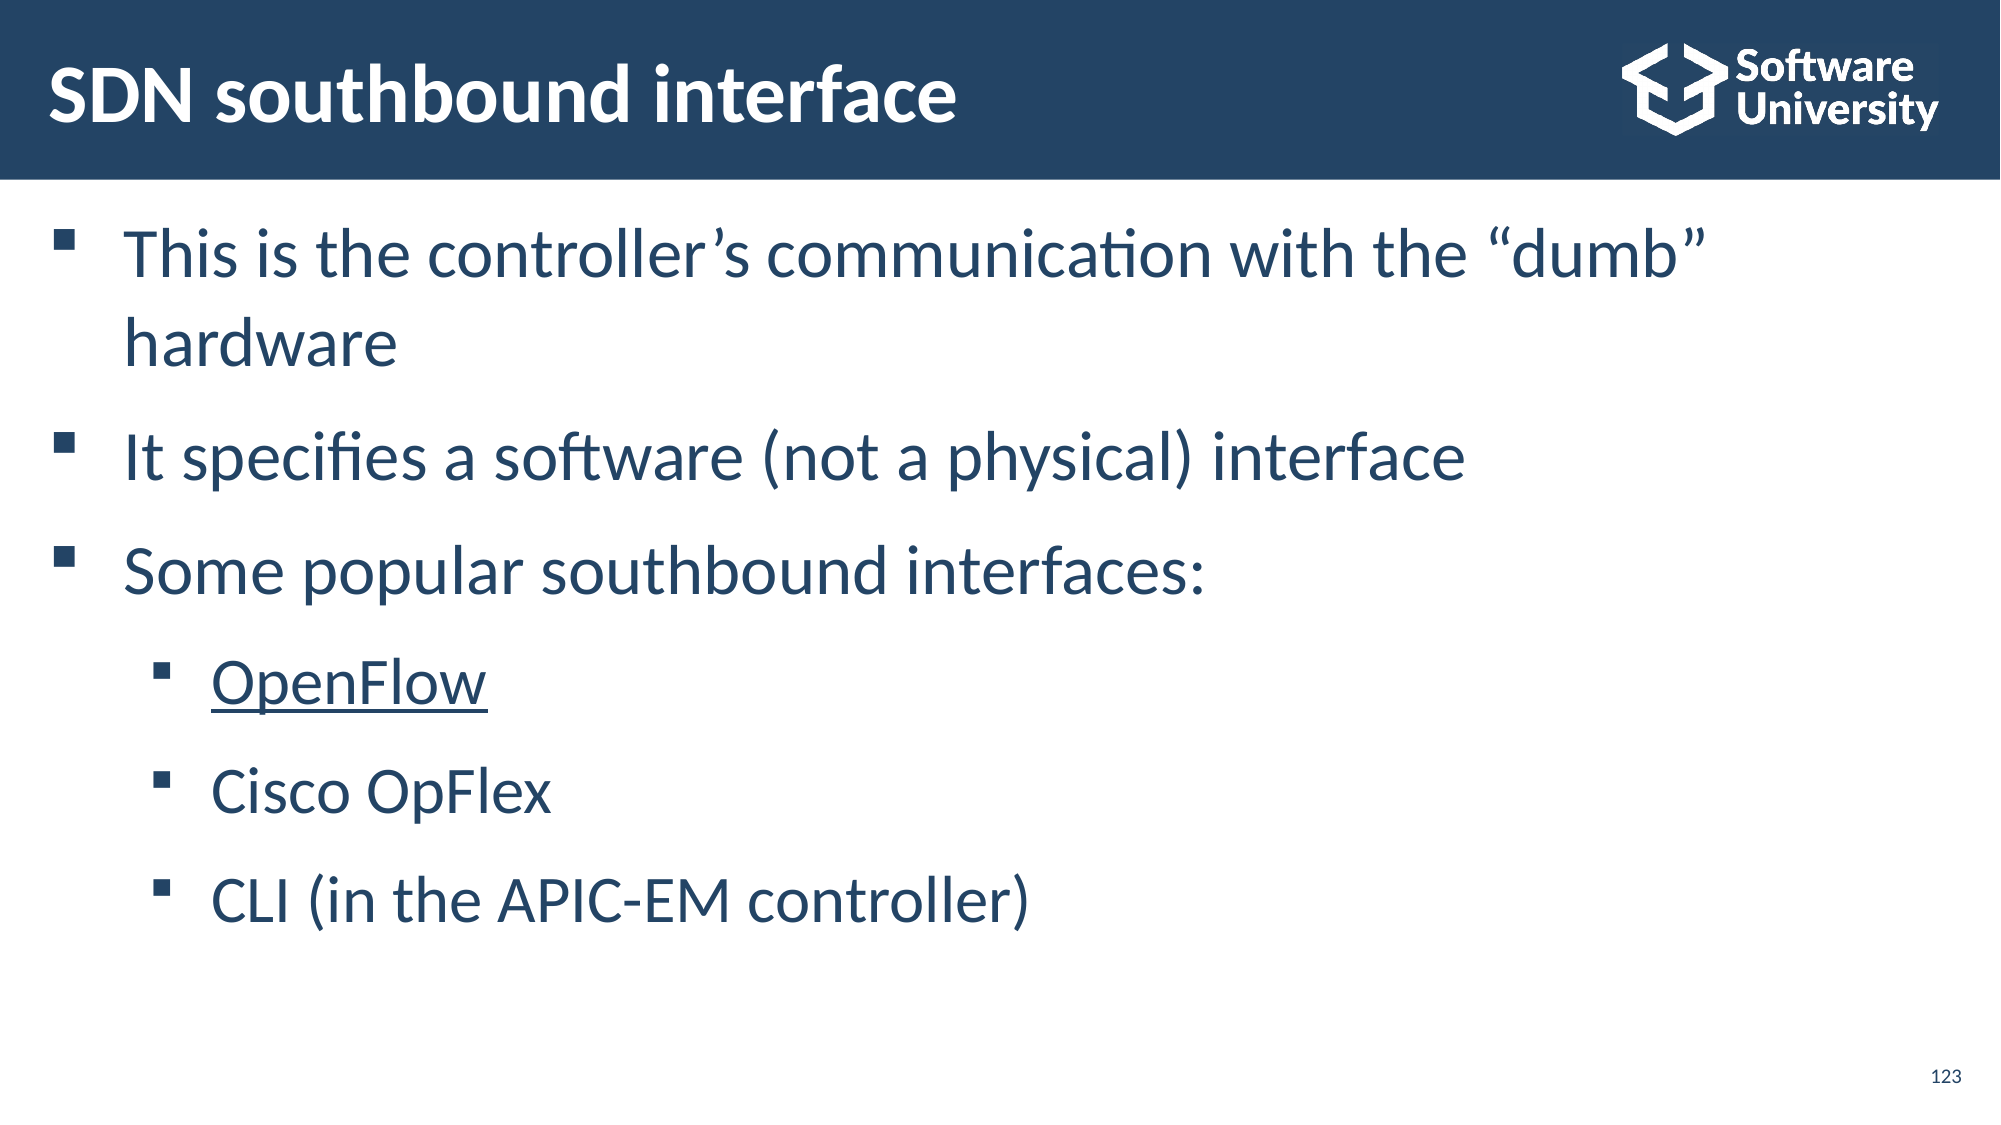

# SDN southbound interface
This is the controller’s communication with the “dumb”
hardware
It specifies a software (not a physical) interface
Some popular southbound interfaces:
OpenFlow
Cisco OpFlex
CLI (in the APIC-EM controller)
123